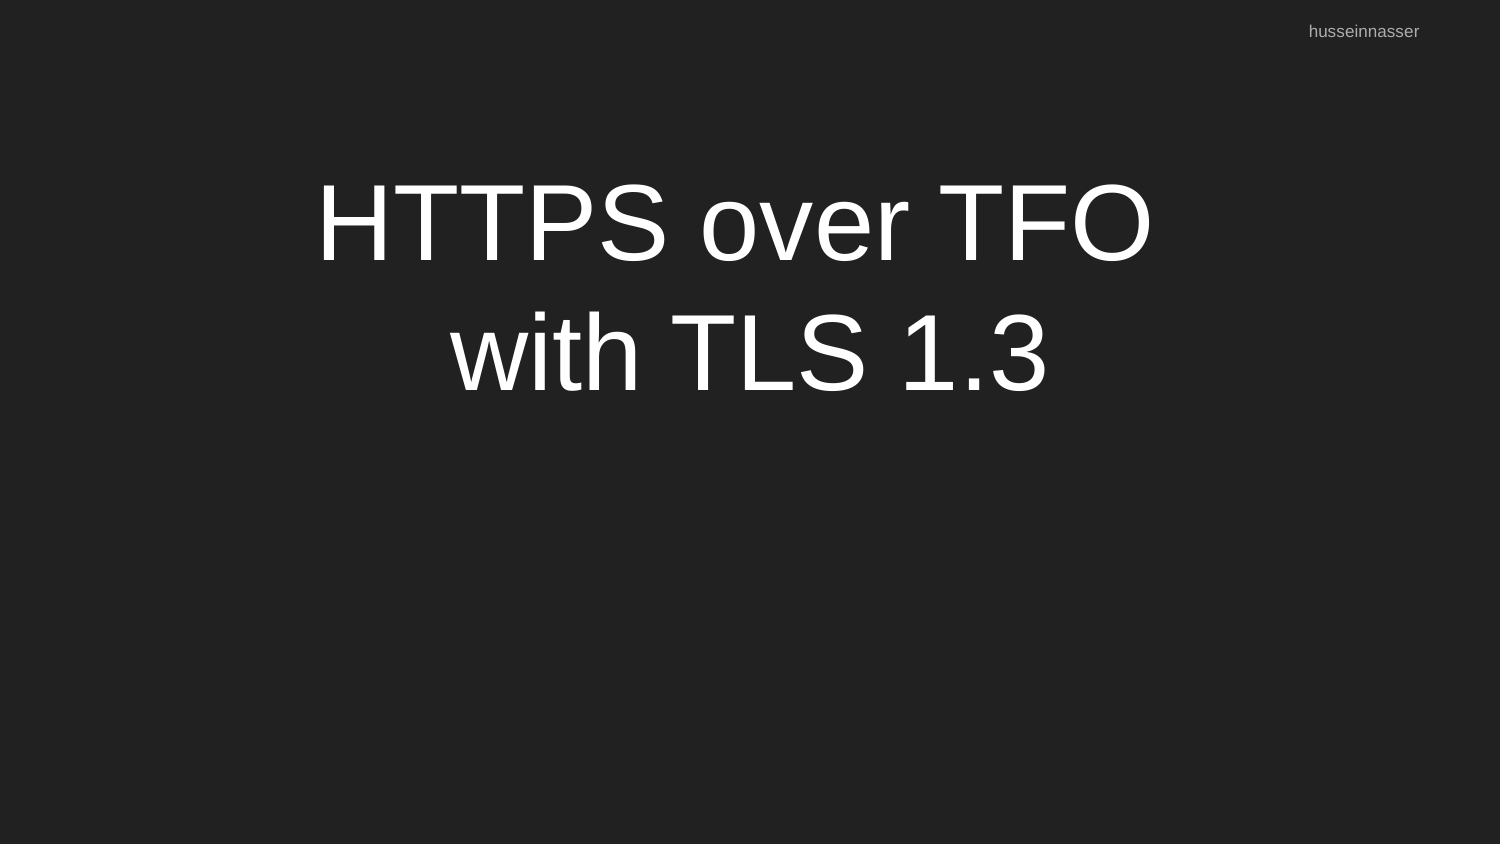

husseinnasser
# HTTPS over TFO
with TLS 1.3